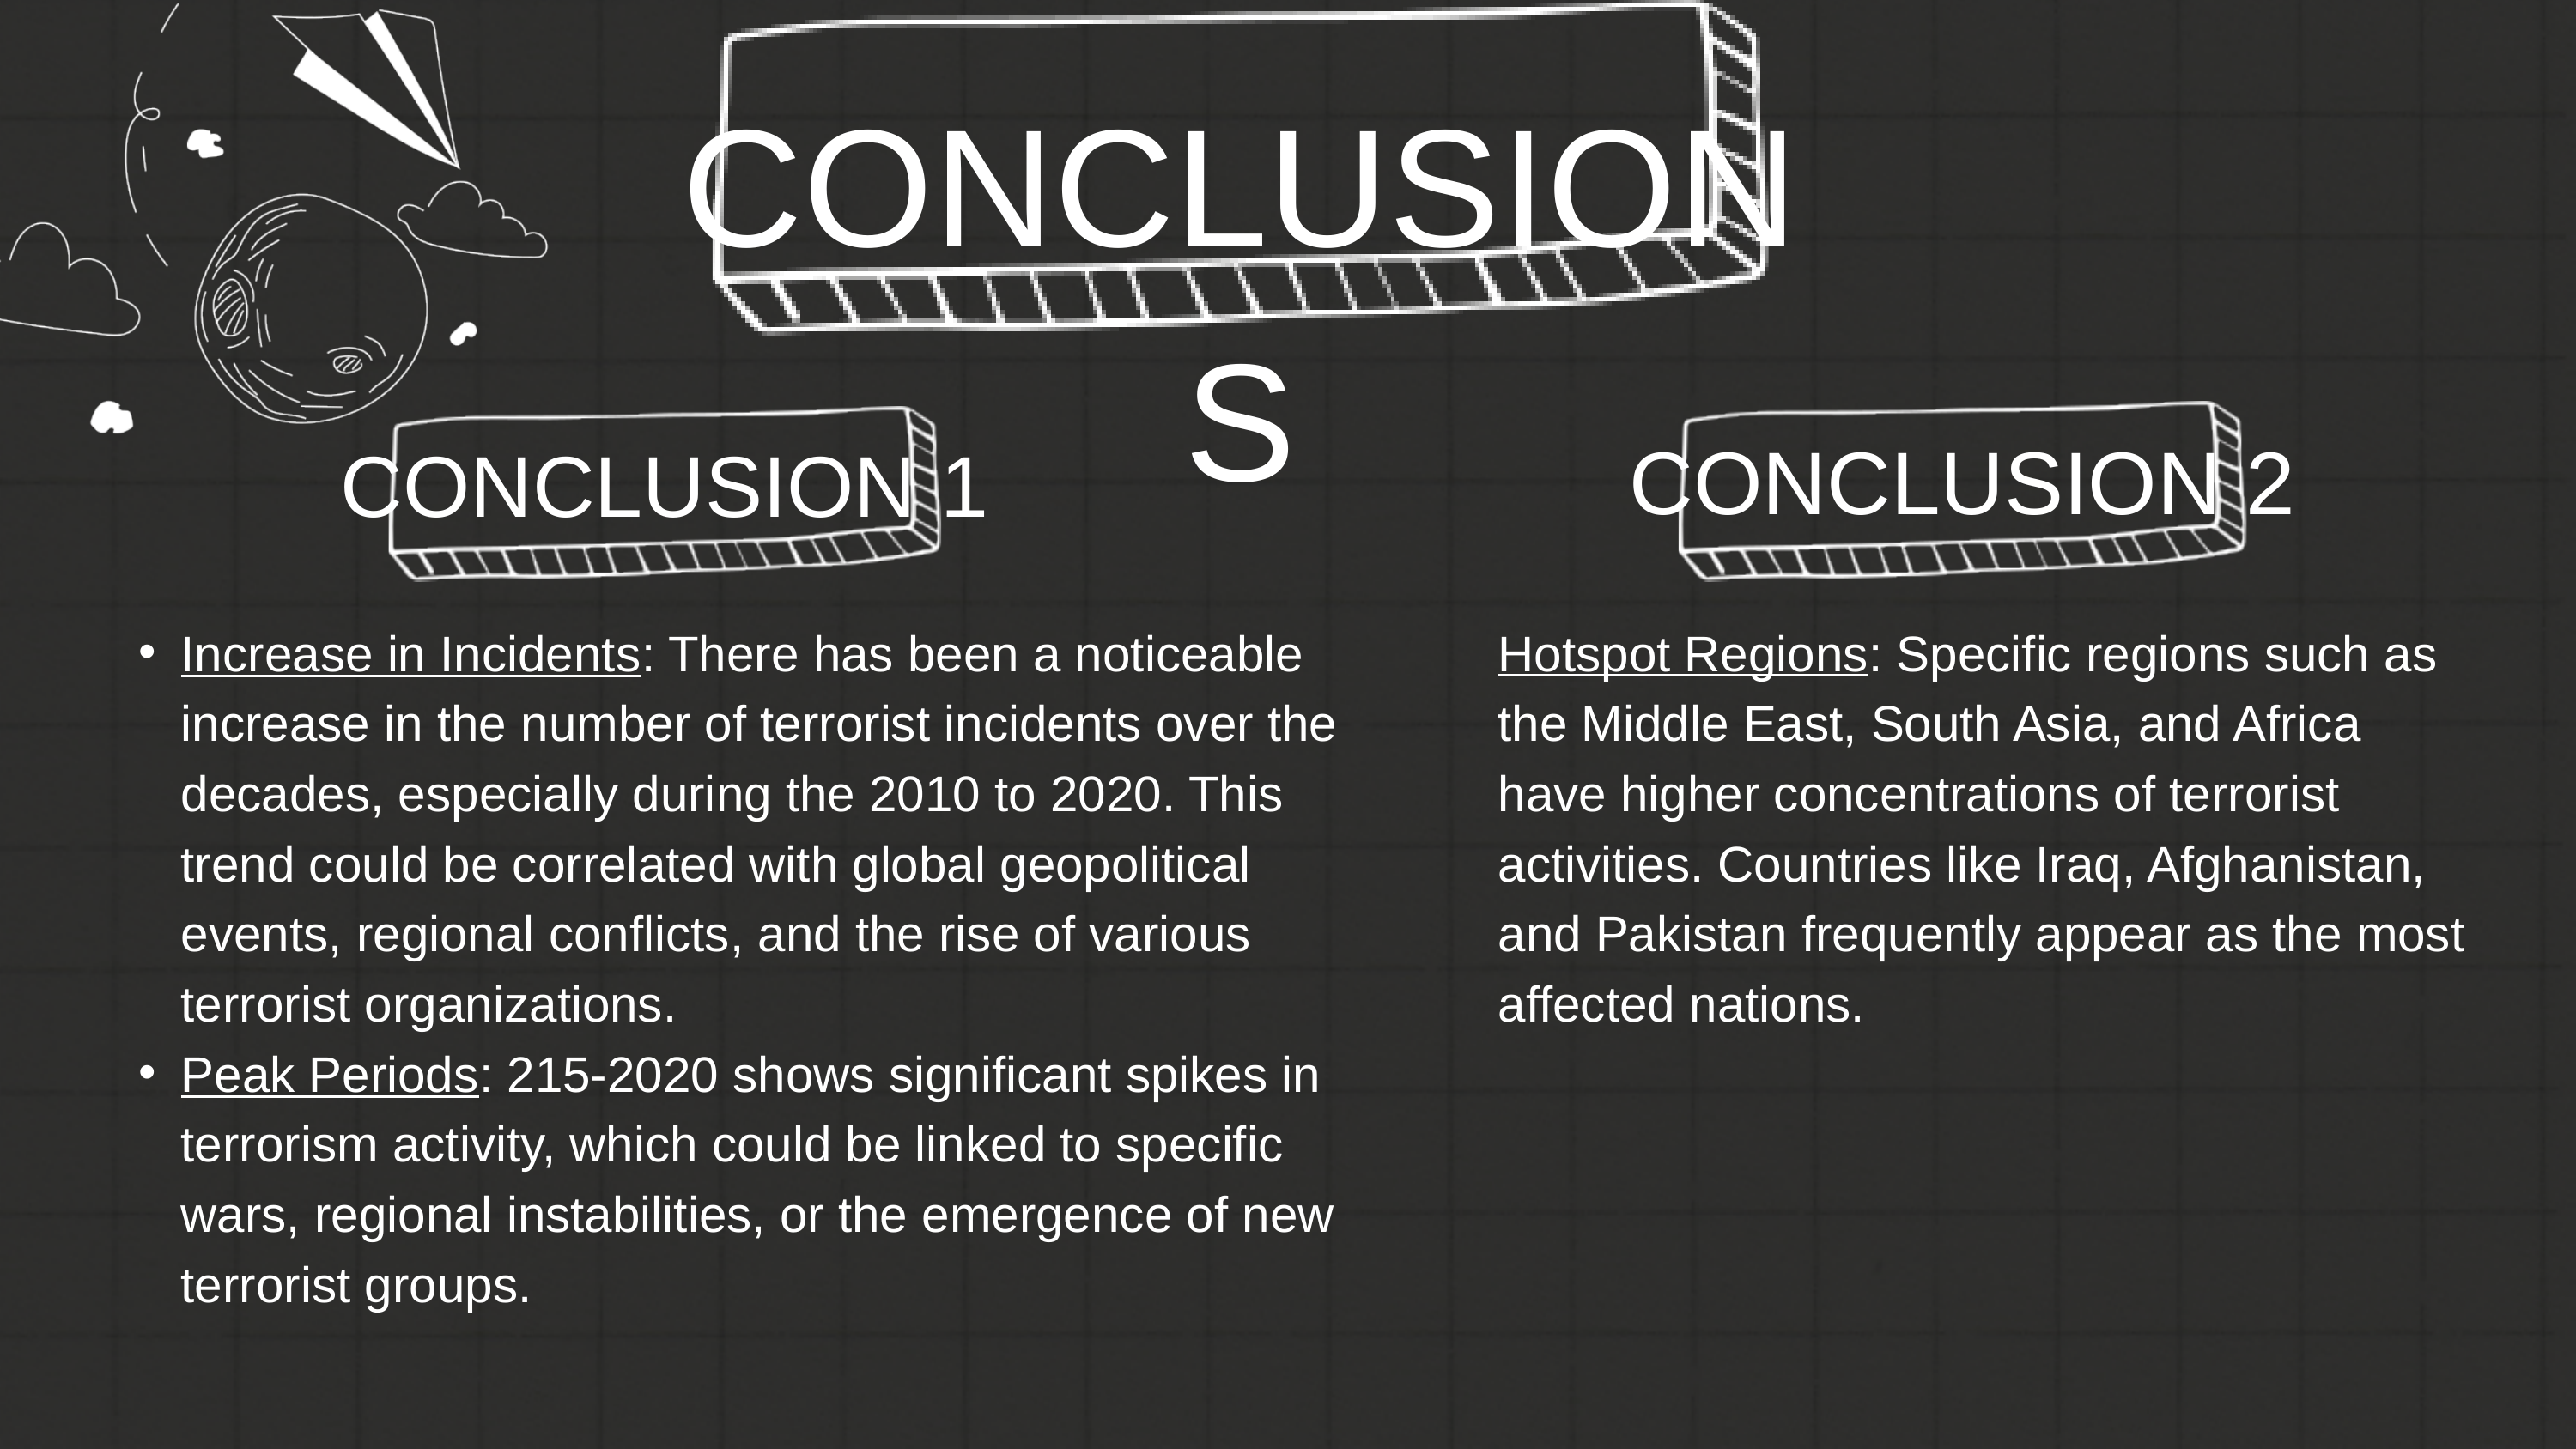

CONCLUSIONS

CONCLUSION 2

CONCLUSION 1
Increase in Incidents: There has been a noticeable increase in the number of terrorist incidents over the decades, especially during the 2010 to 2020. This trend could be correlated with global geopolitical events, regional conflicts, and the rise of various terrorist organizations.
Peak Periods: 215-2020 shows significant spikes in terrorism activity, which could be linked to specific wars, regional instabilities, or the emergence of new terrorist groups.

Hotspot Regions: Specific regions such as the Middle East, South Asia, and Africa have higher concentrations of terrorist activities. Countries like Iraq, Afghanistan, and Pakistan frequently appear as the most affected nations.